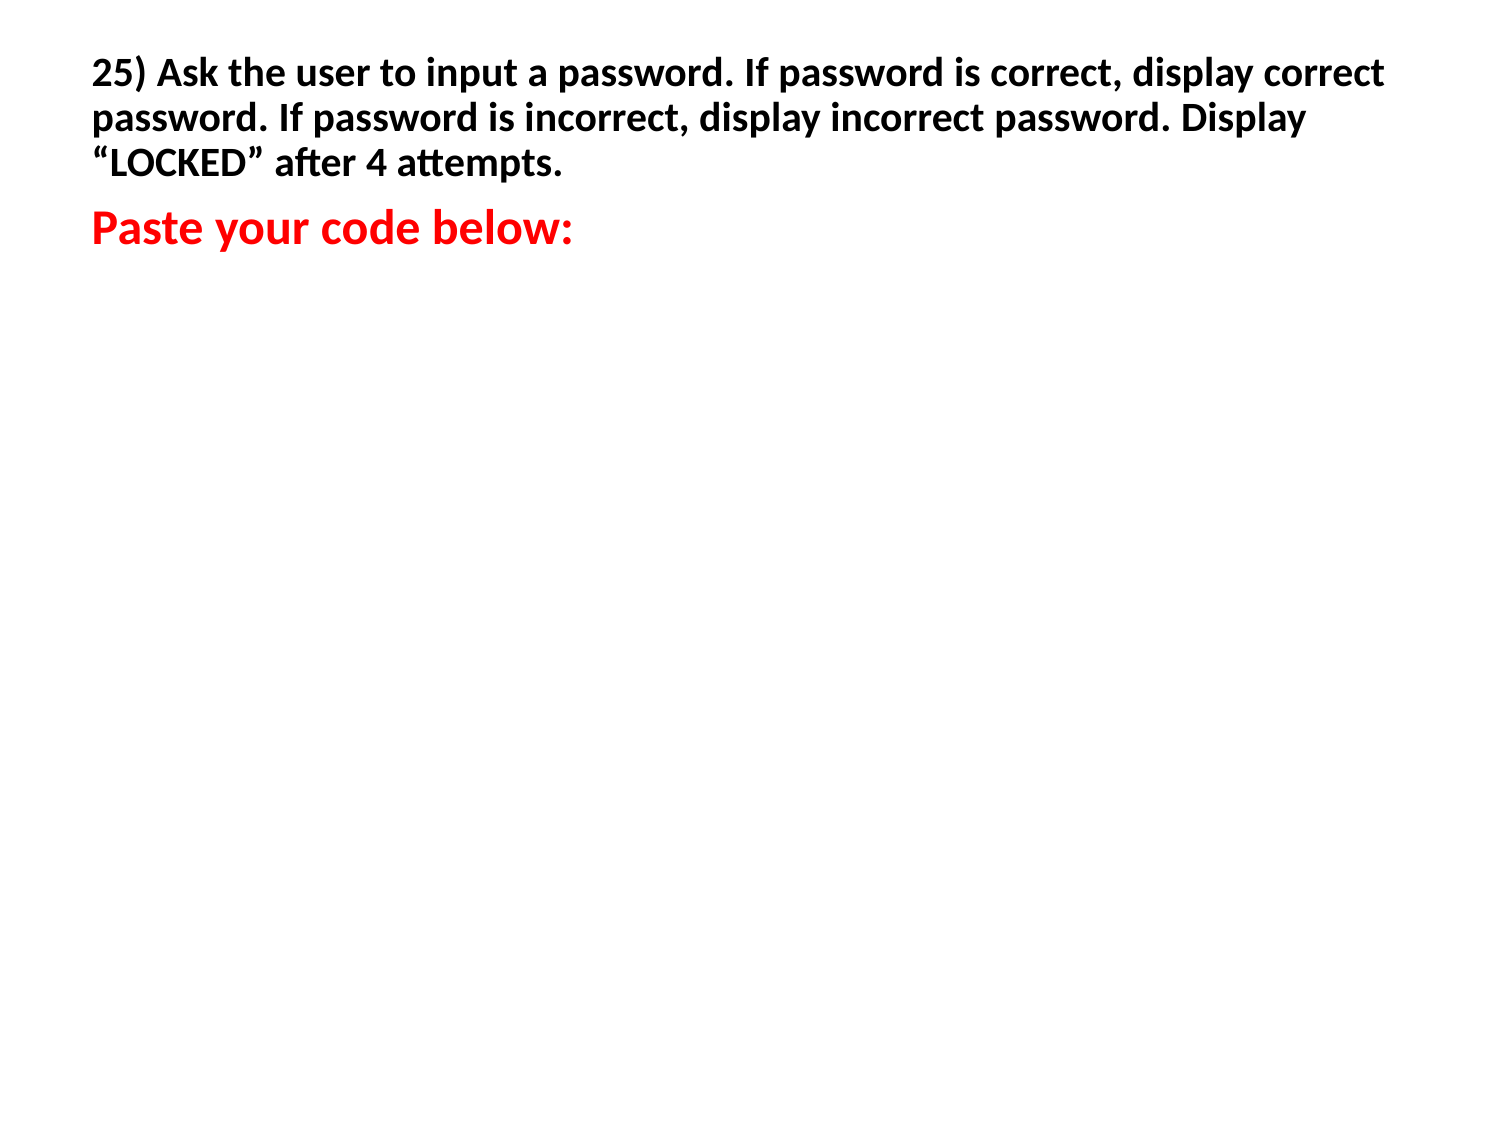

25) Ask the user to input a password. If password is correct, display correct password. If password is incorrect, display incorrect password. Display “LOCKED” after 4 attempts.
Paste your code below: